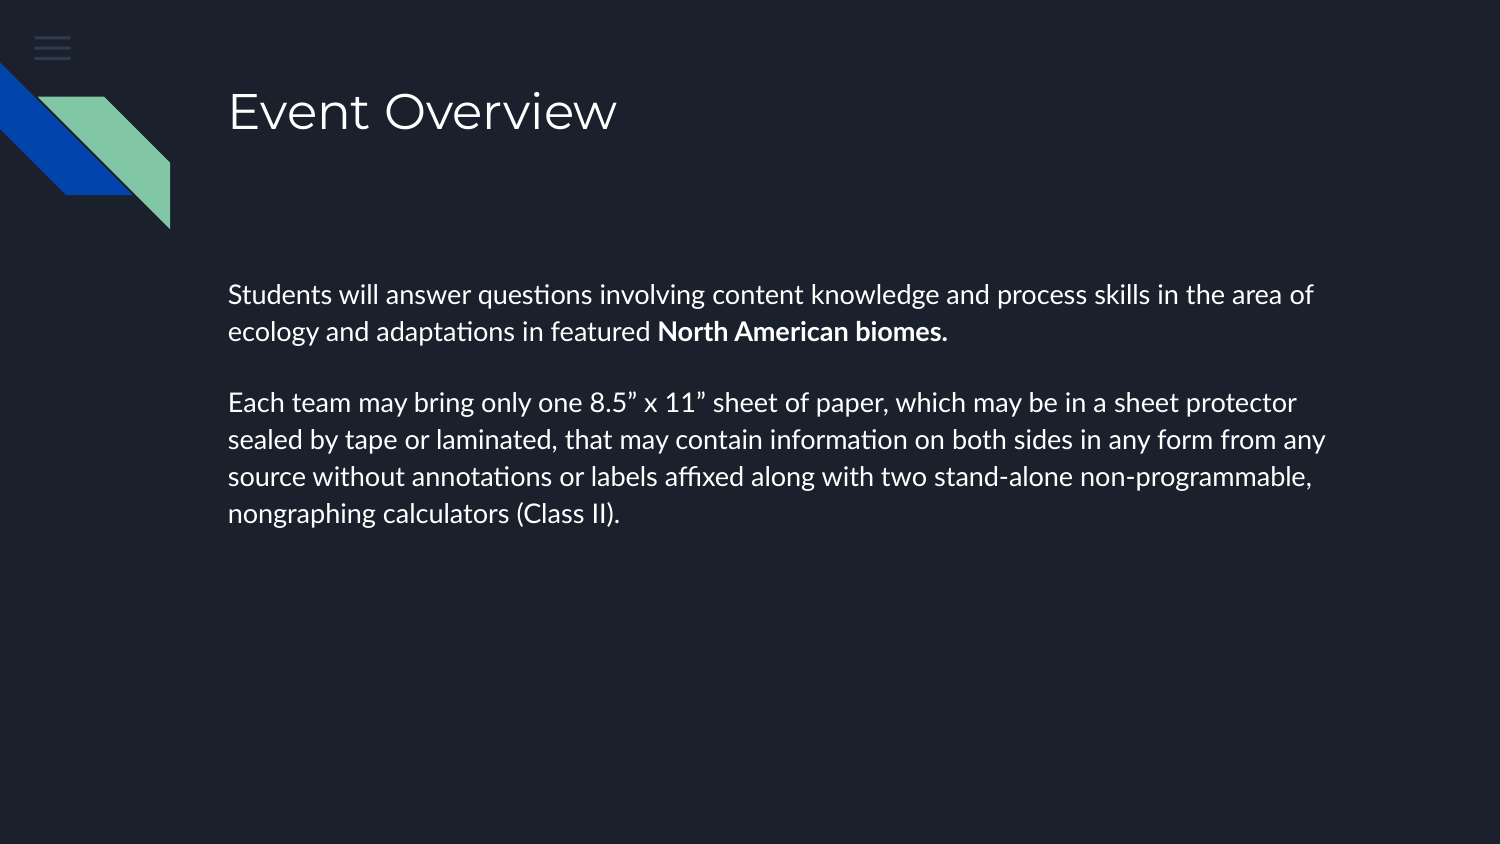

# Event Overview
Students will answer questions involving content knowledge and process skills in the area of ecology and adaptations in featured North American biomes.
Each team may bring only one 8.5” x 11” sheet of paper, which may be in a sheet protector sealed by tape or laminated, that may contain information on both sides in any form from any source without annotations or labels affixed along with two stand-alone non-programmable, nongraphing calculators (Class II).